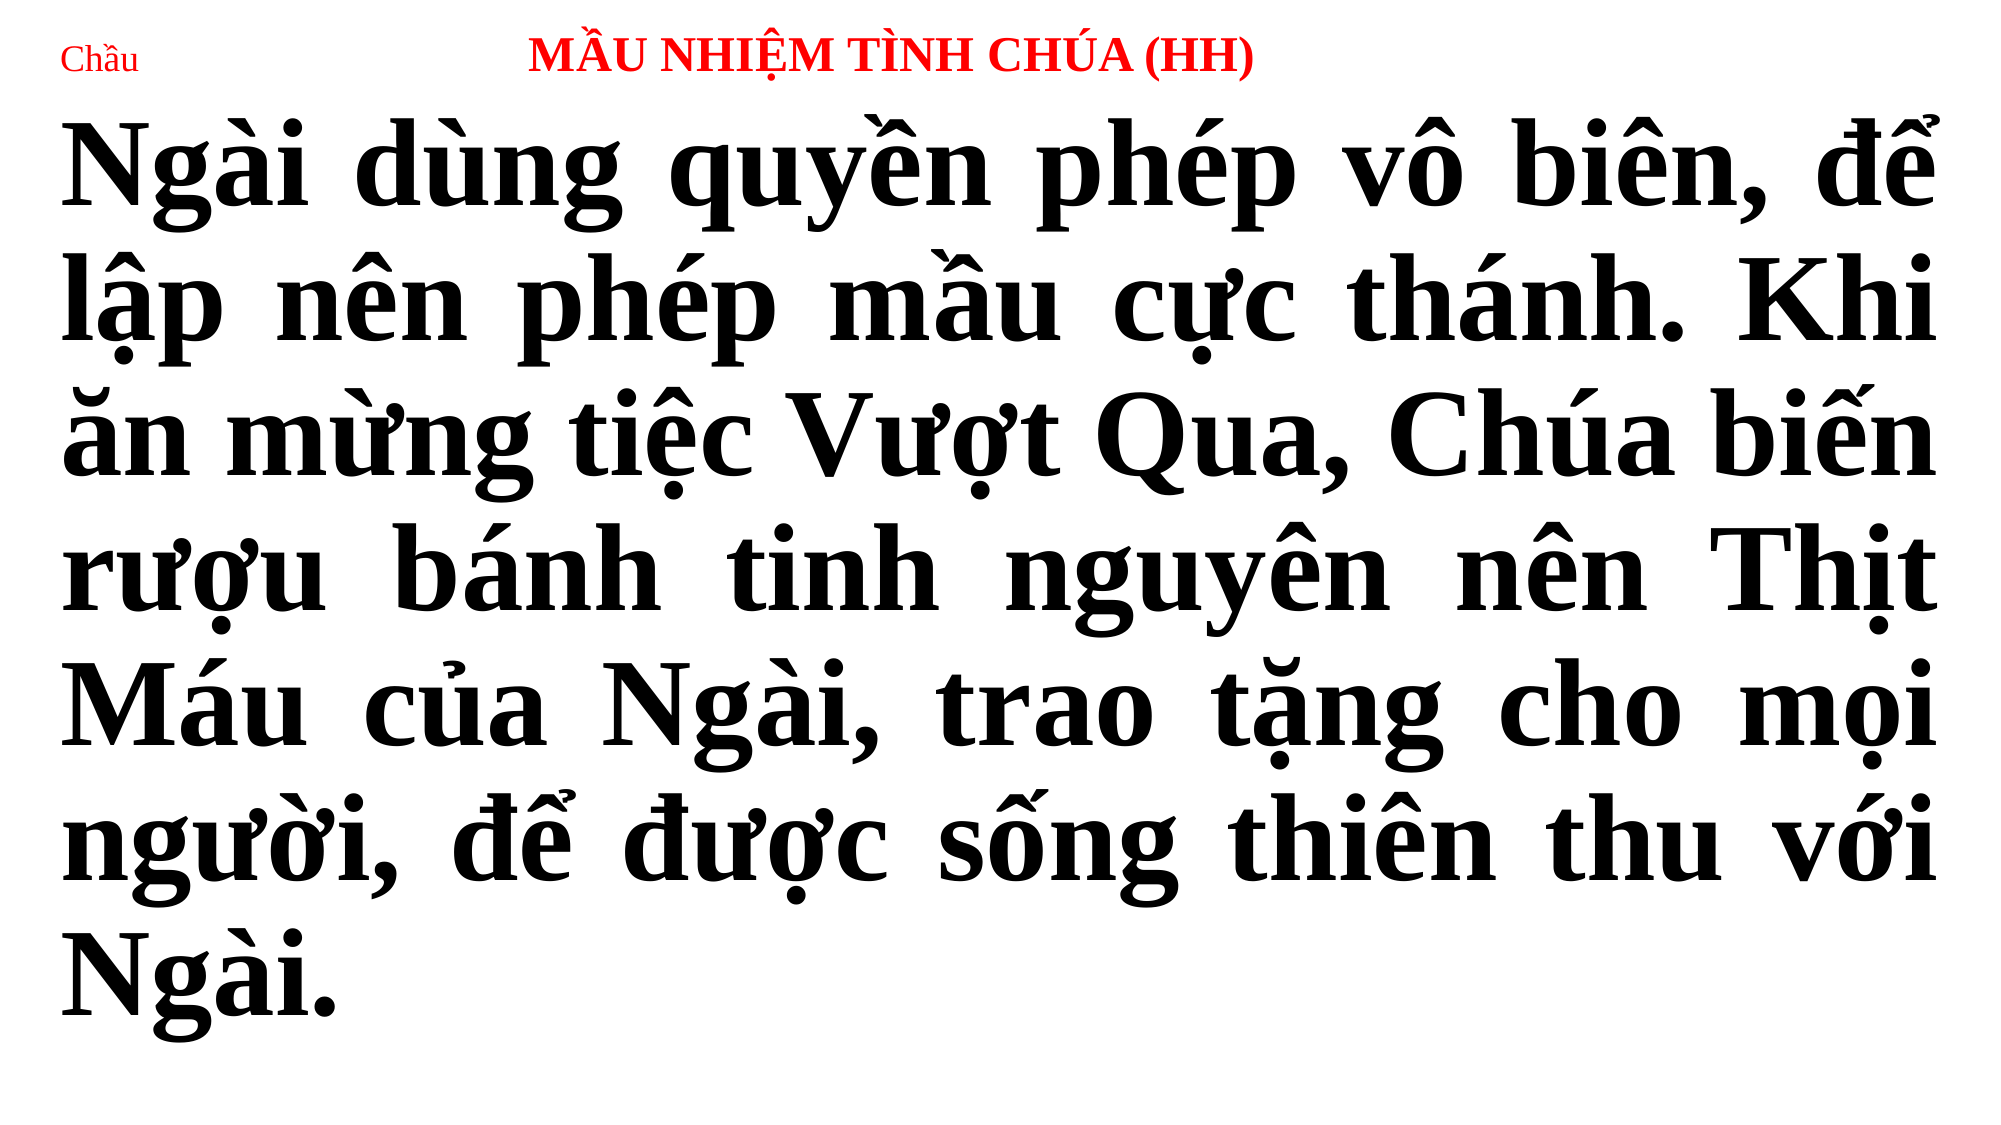

# Chầu 			  MẦU NHIỆM TÌNH CHÚA (HH)
Ngài dùng quyền phép vô biên, để lập nên phép mầu cực thánh. Khi ăn mừng tiệc Vượt Qua, Chúa biến rượu bánh tinh nguyên nên Thịt Máu của Ngài, trao tặng cho mọi người, để được sống thiên thu với Ngài.